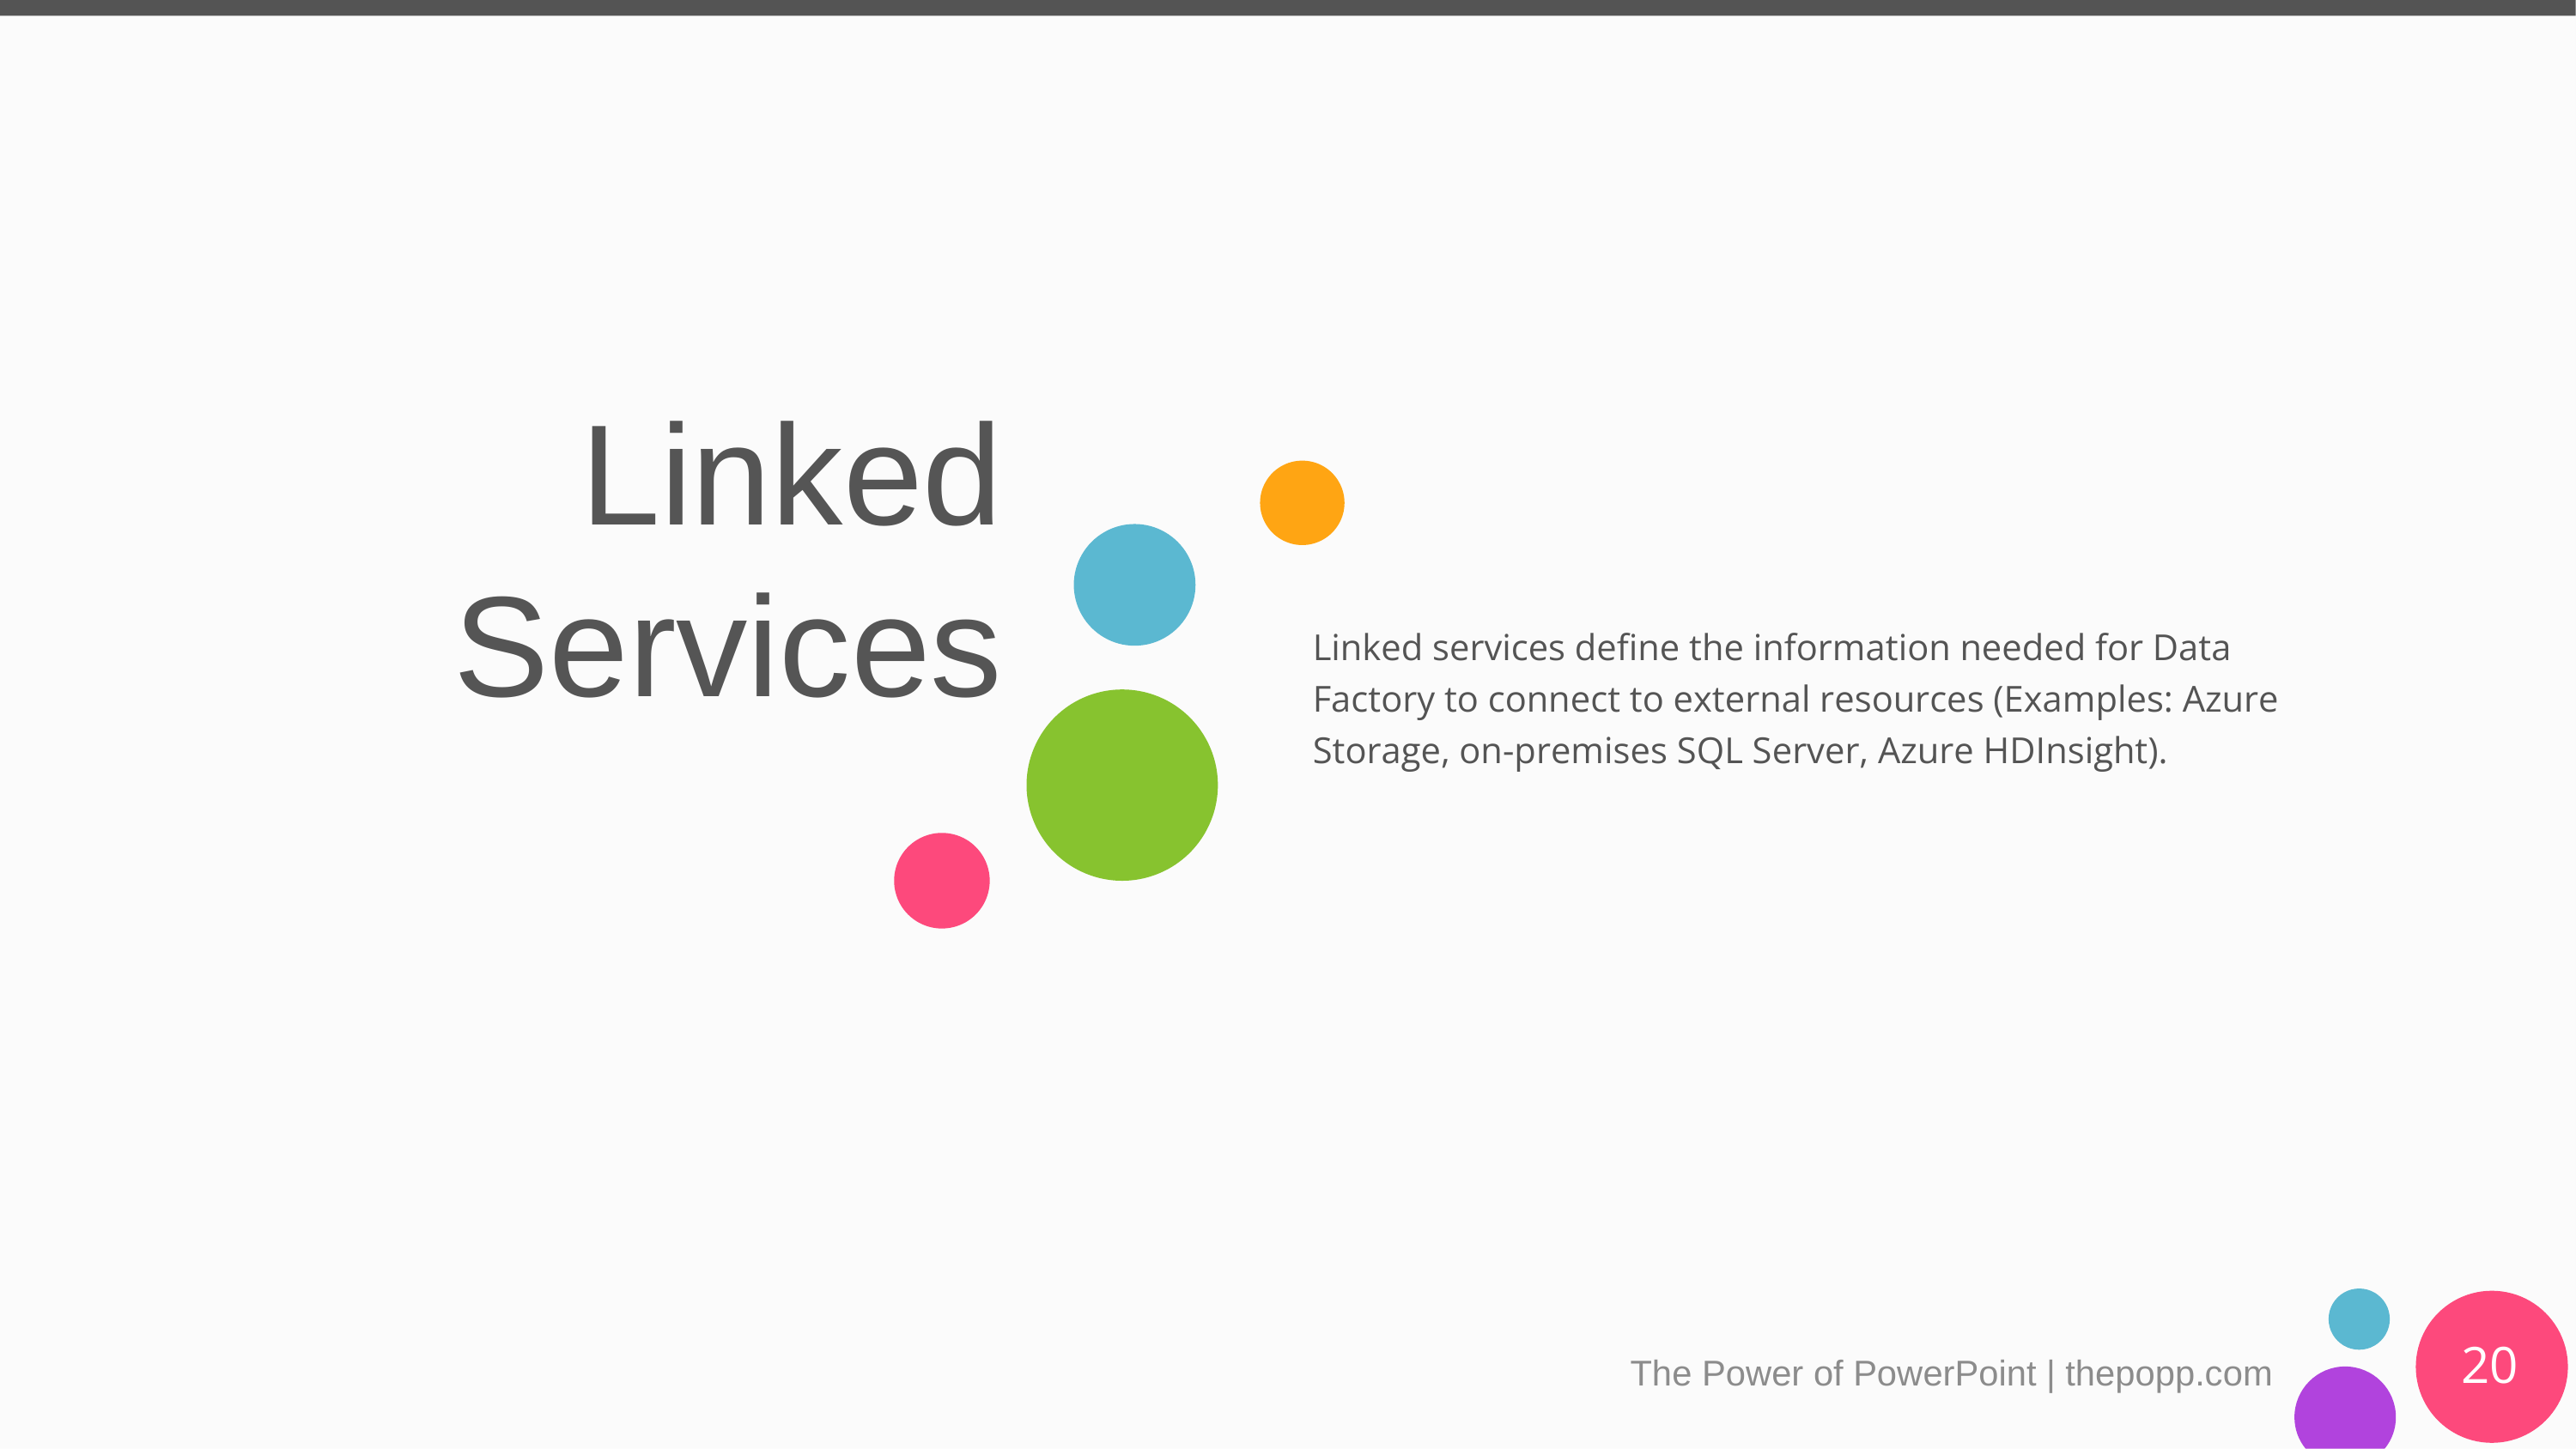

# Linked Services
Linked services define the information needed for Data Factory to connect to external resources (Examples: Azure Storage, on-premises SQL Server, Azure HDInsight).
20
The Power of PowerPoint | thepopp.com